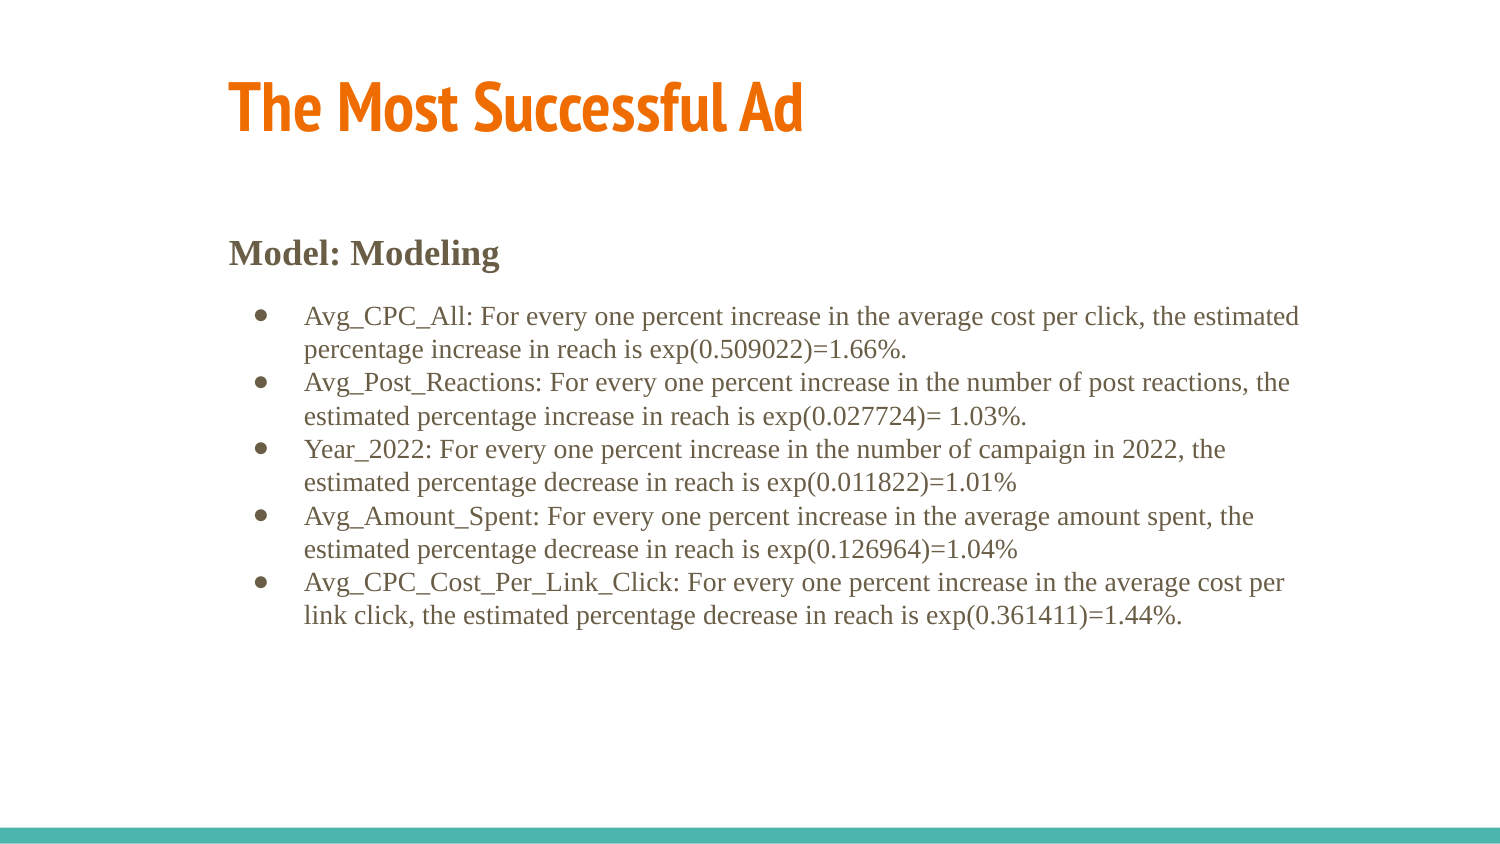

# The Most Successful Ad
Model: Modeling
Avg_CPC_All: For every one percent increase in the average cost per click, the estimated percentage increase in reach is exp(0.509022)=1.66%.
Avg_Post_Reactions: For every one percent increase in the number of post reactions, the estimated percentage increase in reach is exp(0.027724)= 1.03%.
Year_2022: For every one percent increase in the number of campaign in 2022, the estimated percentage decrease in reach is exp(0.011822)=1.01%
Avg_Amount_Spent: For every one percent increase in the average amount spent, the estimated percentage decrease in reach is exp(0.126964)=1.04%
Avg_CPC_Cost_Per_Link_Click: For every one percent increase in the average cost per link click, the estimated percentage decrease in reach is exp(0.361411)=1.44%.